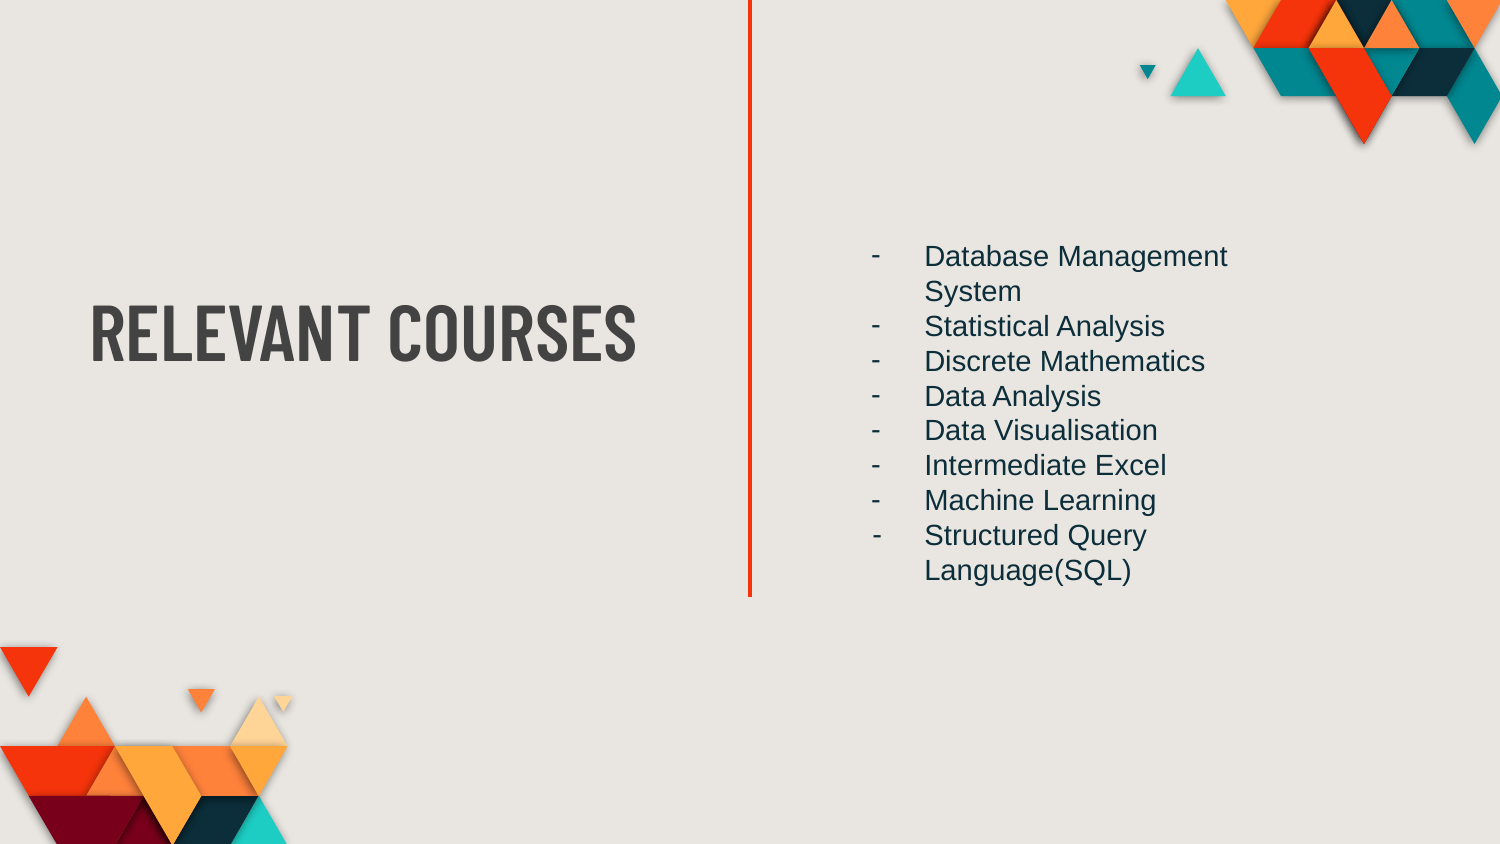

Database Management System
Statistical Analysis
Discrete Mathematics
Data Analysis
Data Visualisation
Intermediate Excel
Machine Learning
Structured Query Language(SQL)
# RELEVANT COURSES